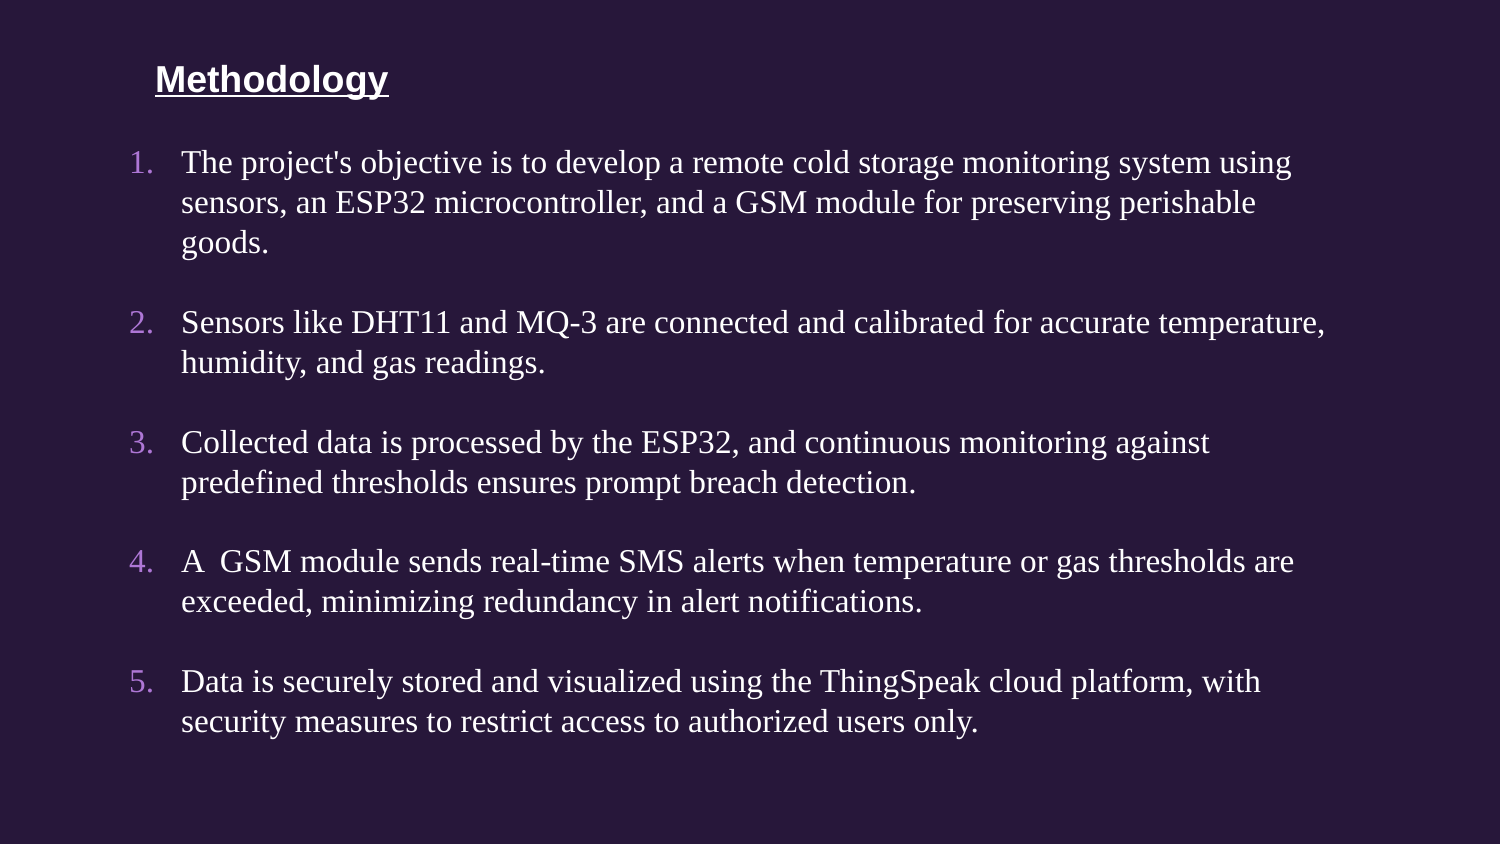

# Methodology
The project's objective is to develop a remote cold storage monitoring system using sensors, an ESP32 microcontroller, and a GSM module for preserving perishable goods.

Sensors like DHT11 and MQ-3 are connected and calibrated for accurate temperature, humidity, and gas readings.

Collected data is processed by the ESP32, and continuous monitoring against predefined thresholds ensures prompt breach detection.

A  GSM module sends real-time SMS alerts when temperature or gas thresholds are exceeded, minimizing redundancy in alert notifications.

Data is securely stored and visualized using the ThingSpeak cloud platform, with security measures to restrict access to authorized users only.